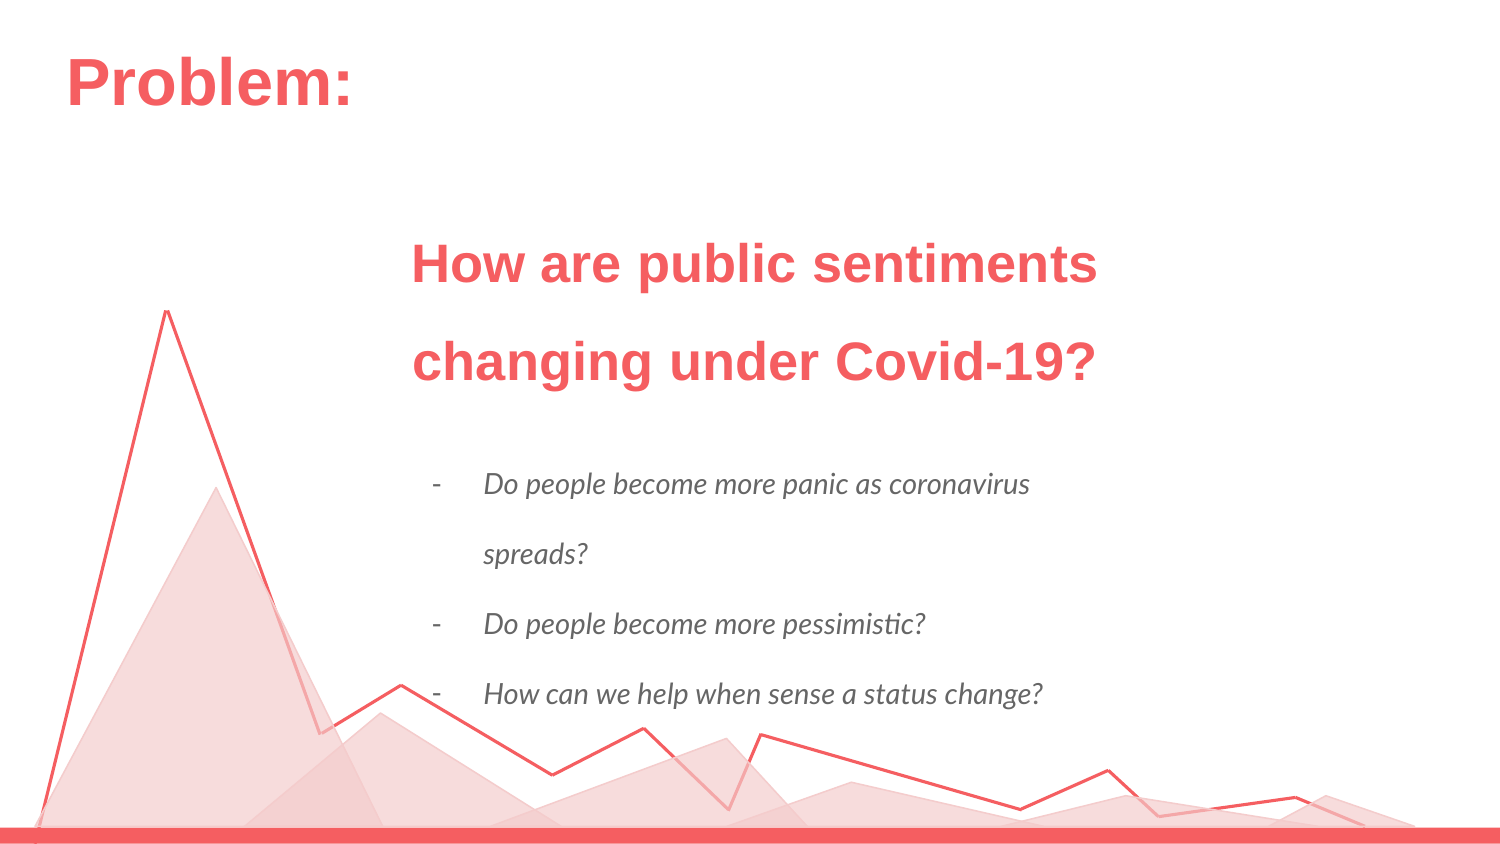

# Problem:
How are public sentiments changing under Covid-19?
Do people become more panic as coronavirus spreads?
Do people become more pessimistic?
How can we help when sense a status change?